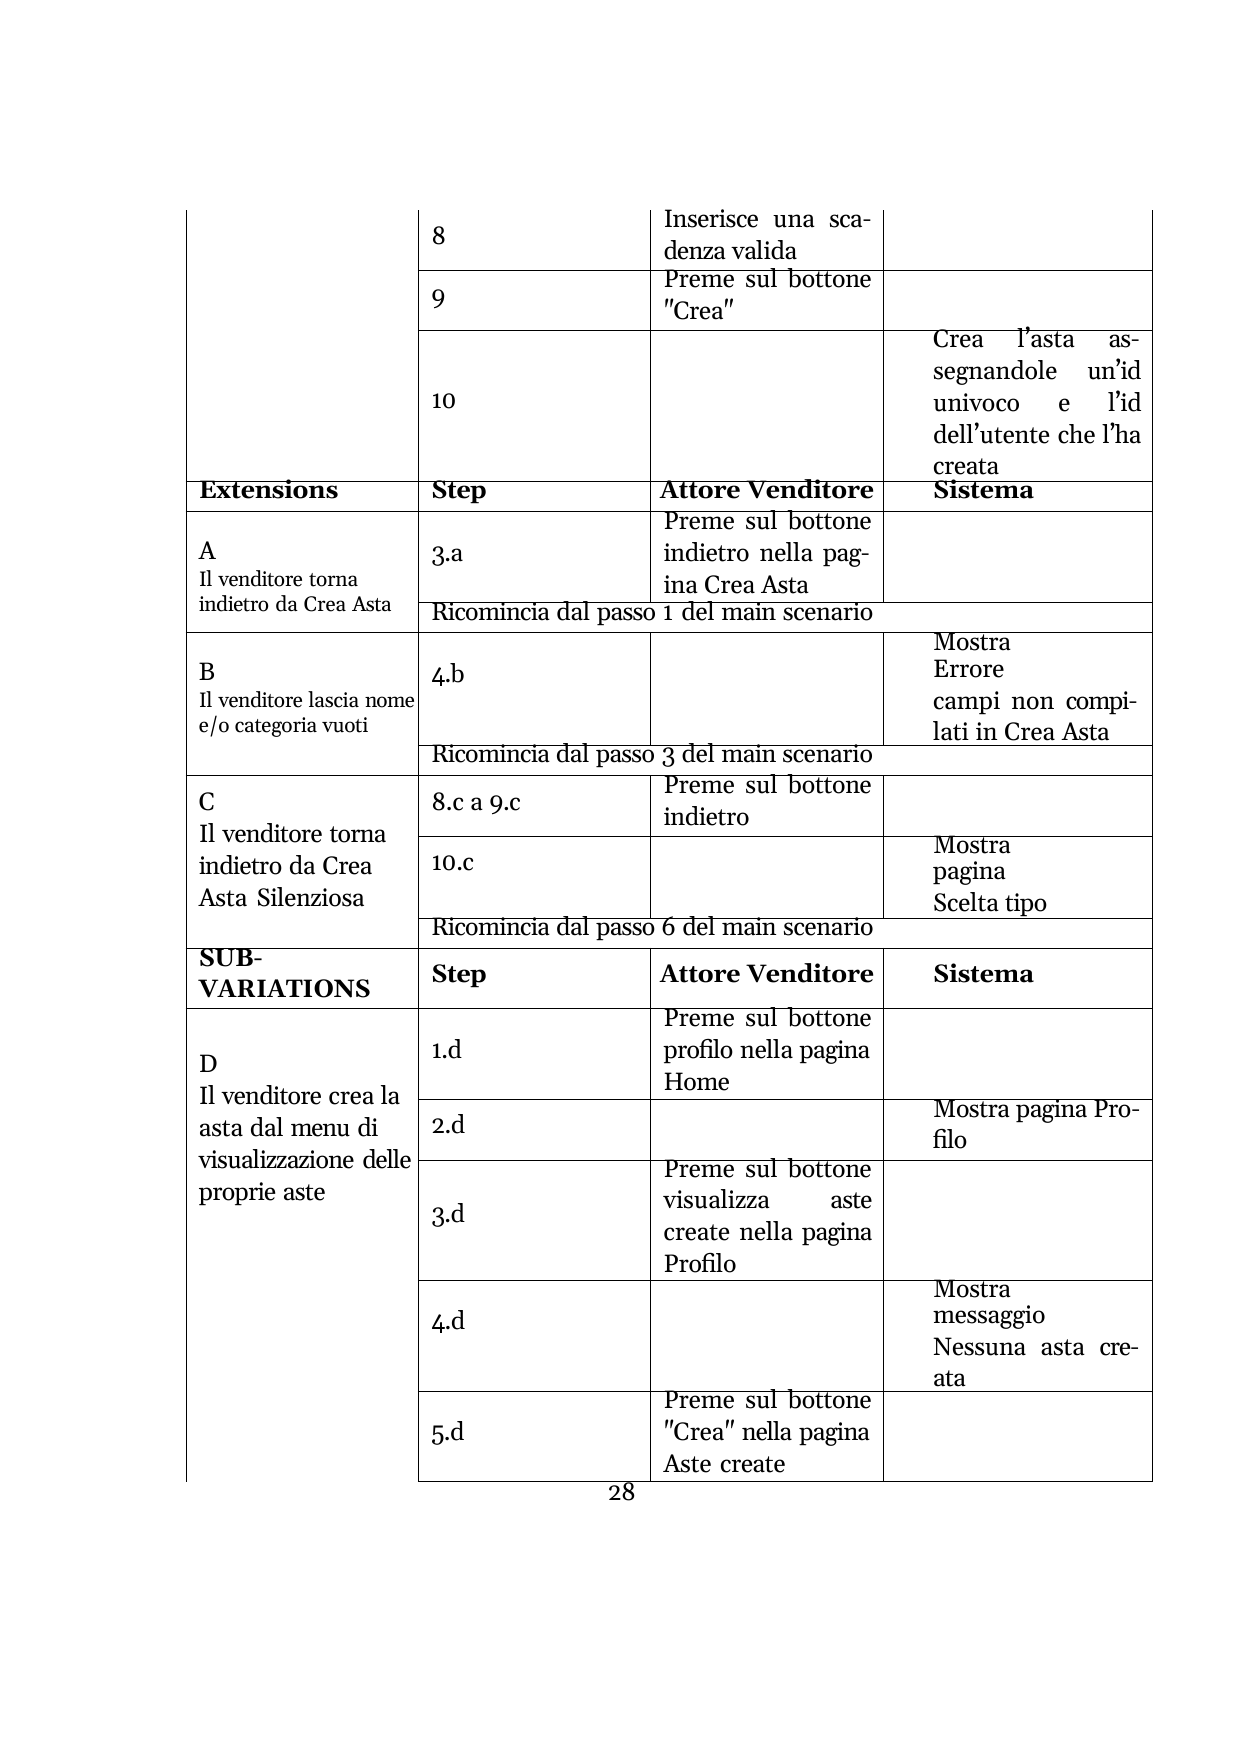

|  | 8 | Inserisce una sca- denza valida |  |
| --- | --- | --- | --- |
|  | 9 | Preme sul bottone "Crea" |  |
|  | 10 |  | Crea l’asta as- segnandole un’id univoco e l’id dell’utente che l’ha creata |
| Extensions | Step | Attore Venditore | Sistema |
| A Il venditore torna indietro da Crea Asta | 3.a | Preme sul bottone indietro nella pag- ina Crea Asta |  |
|  | Ricomincia dal passo 1 del main scenario |  |  |
| B Il venditore lascia nome e/o categoria vuoti | 4.b |  | Mostra Errore campi non compi- lati in Crea Asta |
|  | Ricomincia dal passo 3 del main scenario |  |  |
| C Il venditore torna indietro da Crea Asta Silenziosa | 8.c a 9.c | Preme sul bottone indietro |  |
|  | 10.c |  | Mostra pagina Scelta tipo |
|  | Ricomincia dal passo 6 del main scenario |  |  |
| SUB- VARIATIONS | Step | Attore Venditore | Sistema |
| D Il venditore crea la asta dal menu di visualizzazione delle proprie aste | 1.d | Preme sul bottone profilo nella pagina Home |  |
|  | 2.d |  | Mostra pagina Pro- filo |
|  | 3.d | Preme sul bottone visualizza aste create nella pagina Profilo |  |
|  | 4.d |  | Mostra messaggio Nessuna asta cre- ata |
|  | 5.d | Preme sul bottone "Crea" nella pagina Aste create |  |
28